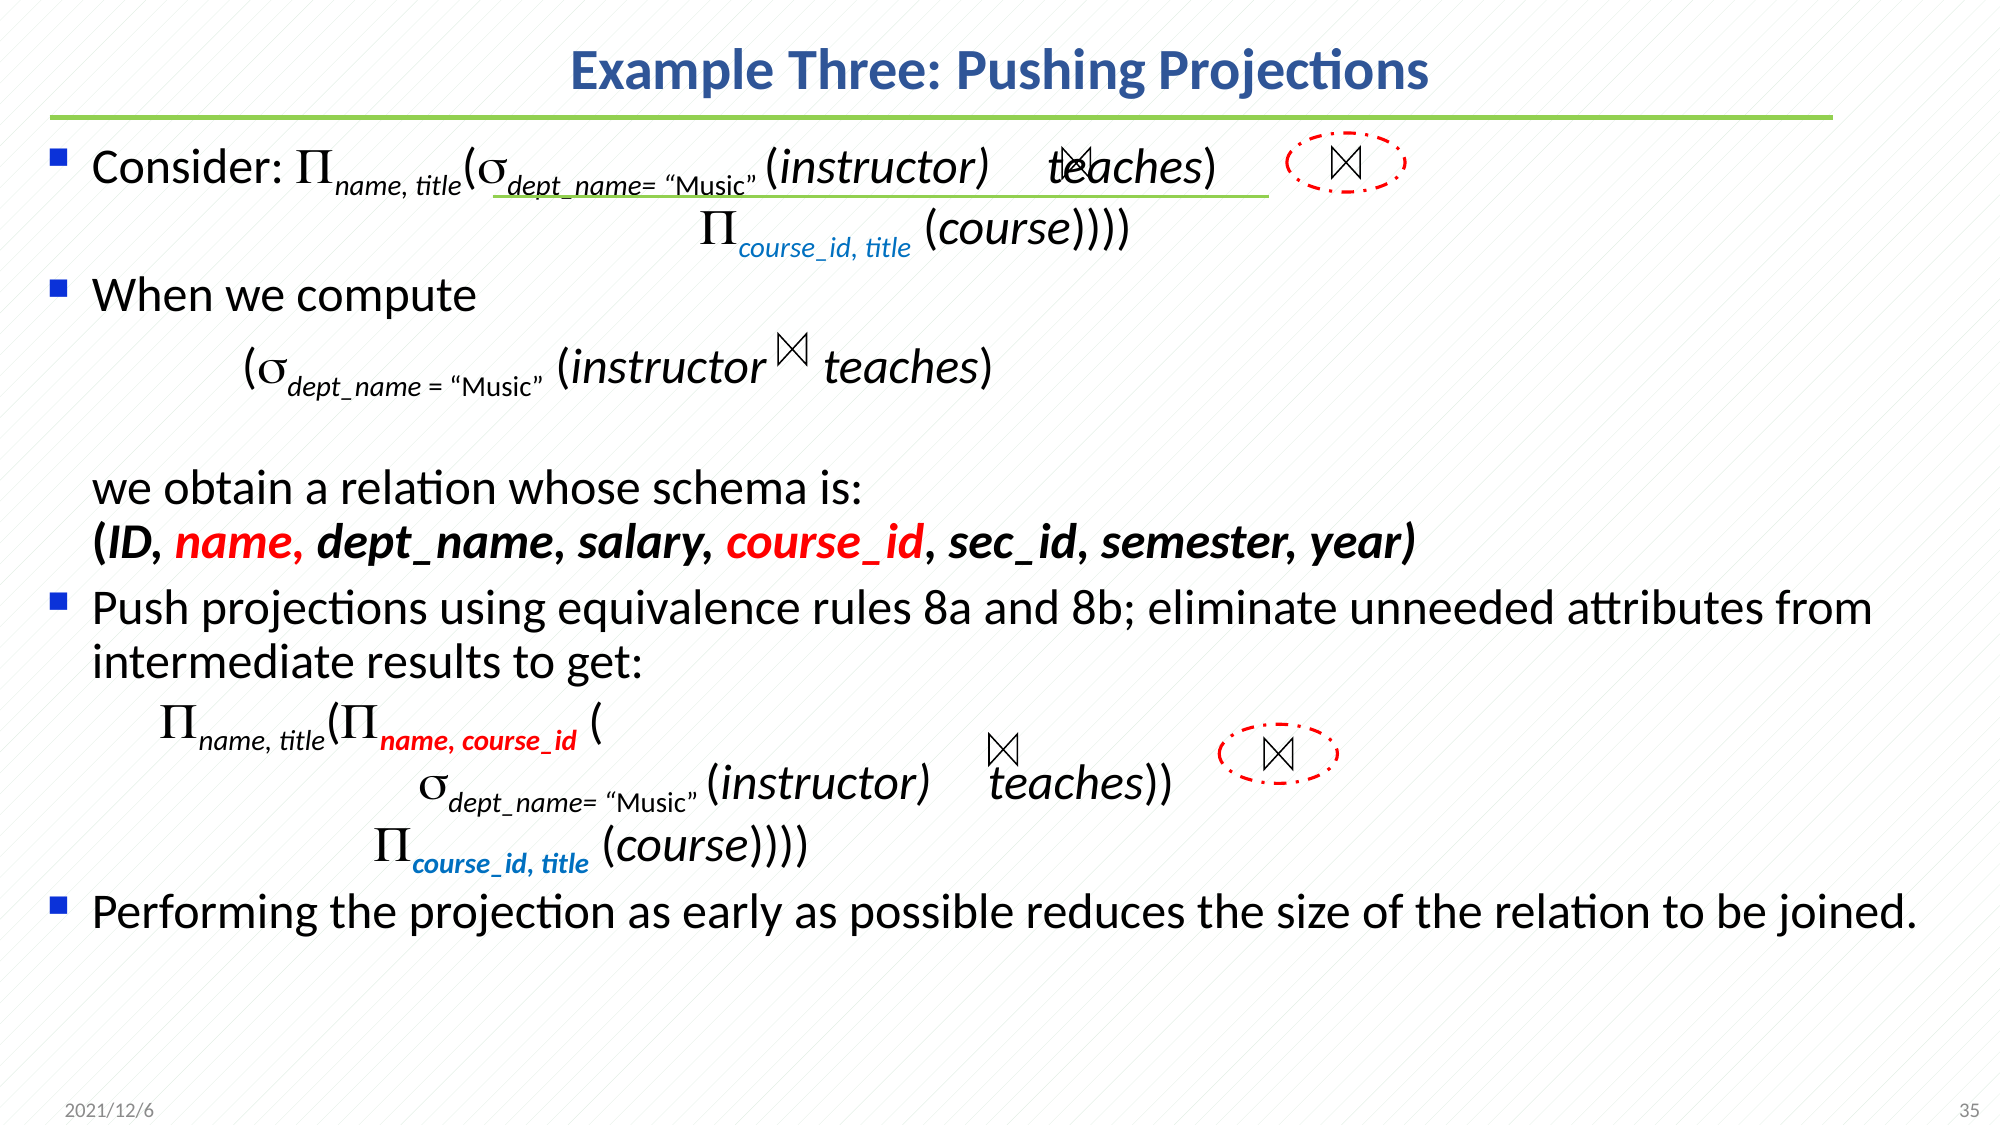

# Example Three: Pushing Projections
Consider: Πname, title(σdept_name= “Music” (instructor)     teaches)
                                                      Πcourse_id, title (course))))
When we compute
		(σdept_name = “Music” (instructor     teaches)
we obtain a relation whose schema is:
(ID, name, dept_name, salary, course_id, sec_id, semester, year)
Push projections using equivalence rules 8a and 8b; eliminate unneeded attributes from intermediate results to get:
      Πname, title(Πname, course_id (
                             σdept_name= “Music” (instructor)     teaches))
                         Πcourse_id, title (course))))
Performing the projection as early as possible reduces the size of the relation to be joined.

35
2021/12/6